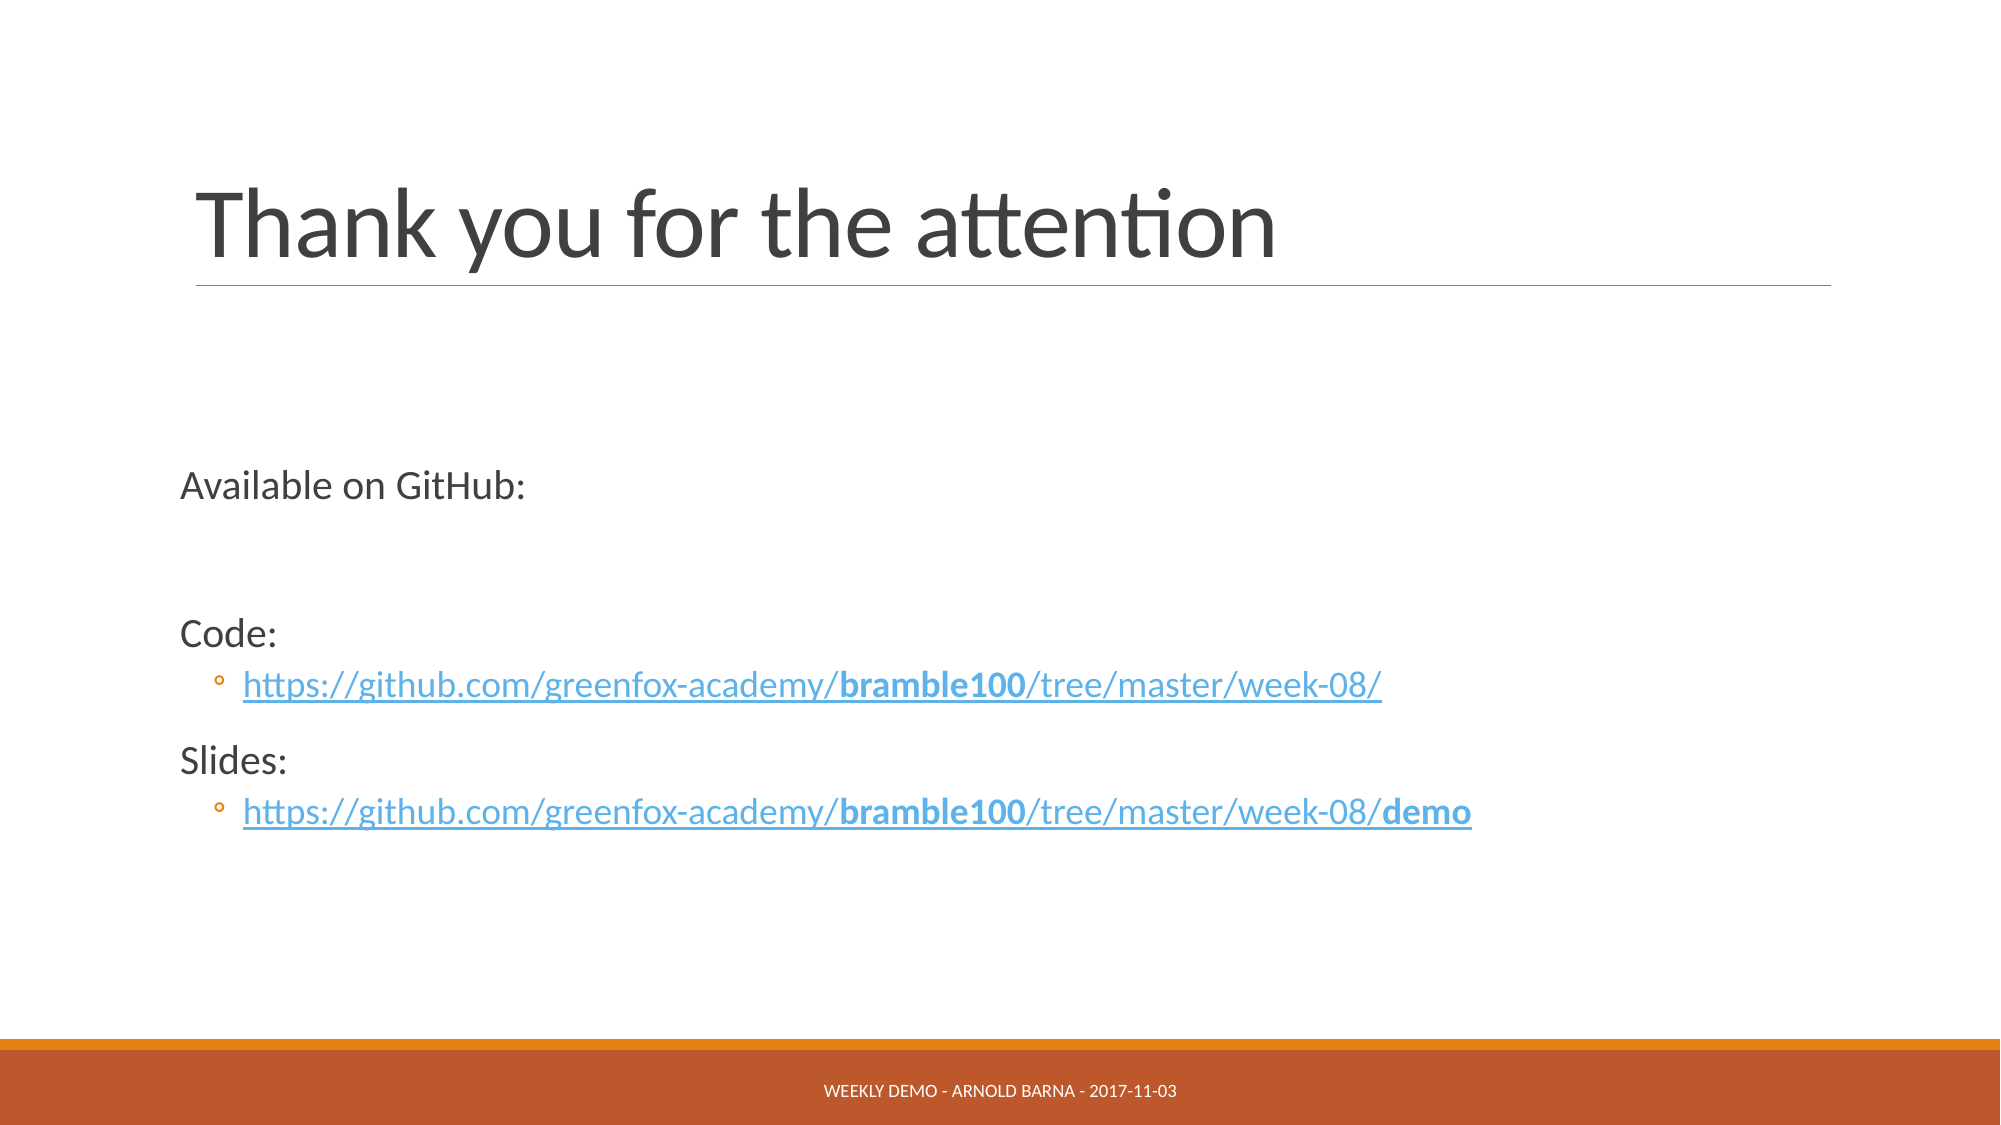

# Thank you for the attention

Available on GitHub:

Code:
https://github.com/greenfox-academy/bramble100/tree/master/week-08/
Slides:
https://github.com/greenfox-academy/bramble100/tree/master/week-08/demo
Weekly demo - Arnold BARNA - 2017-11-03